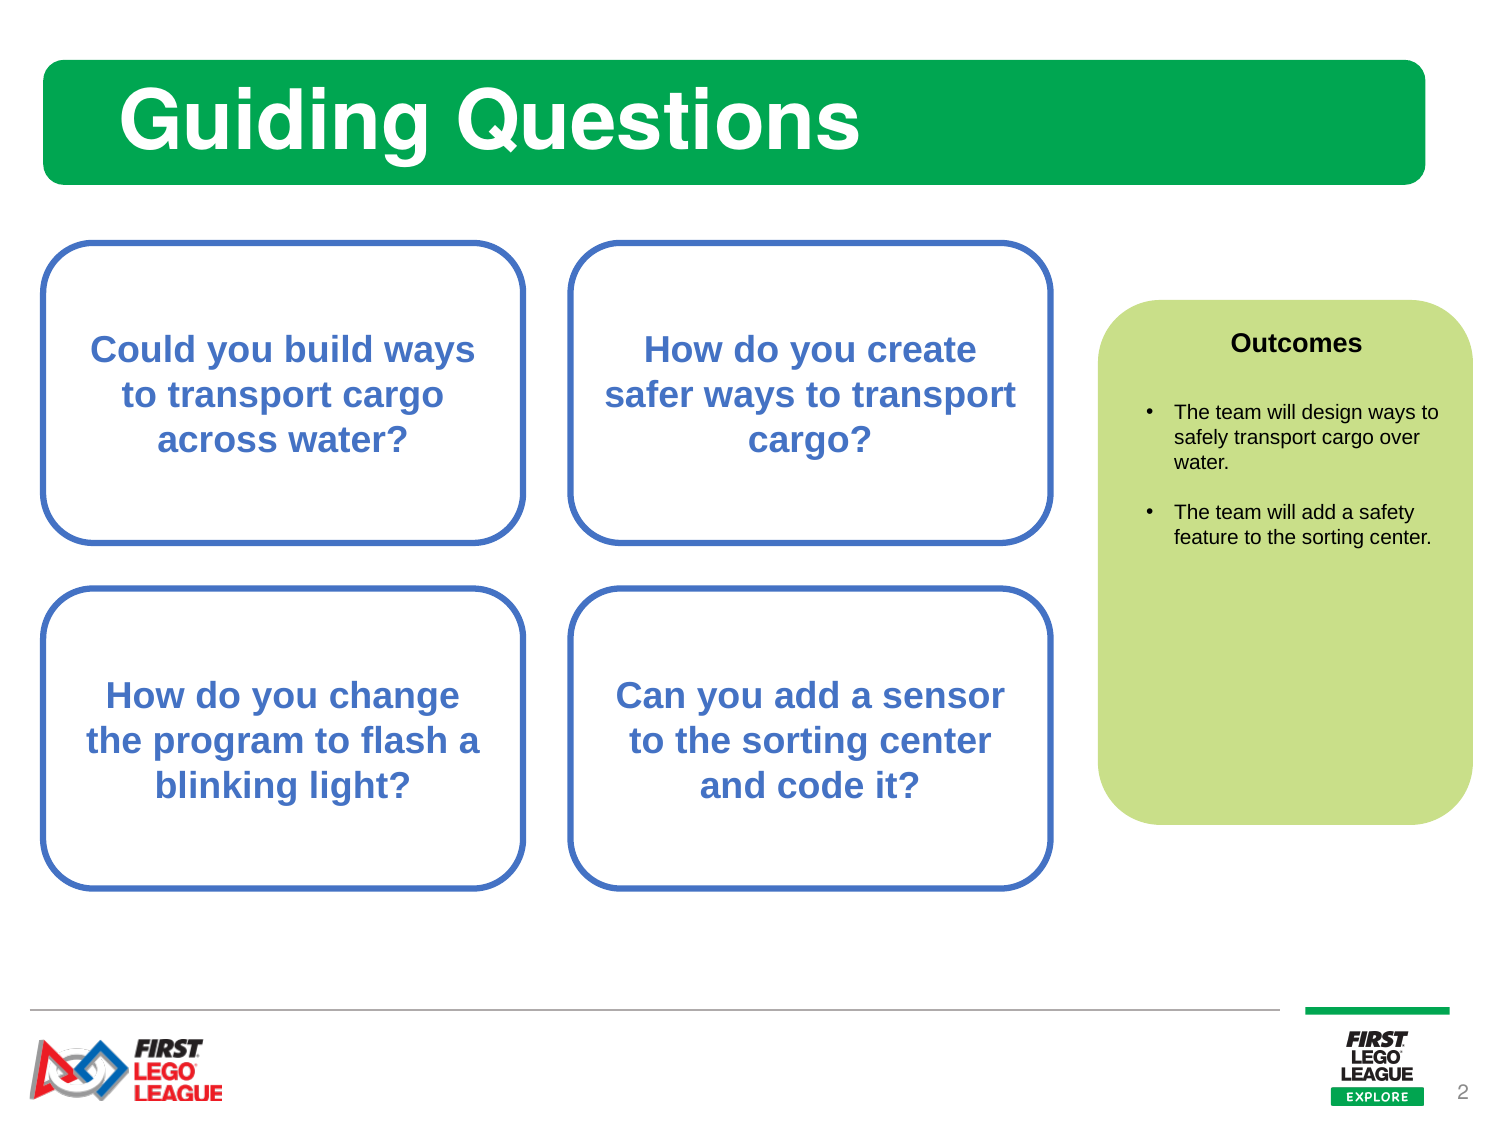

# Guiding Questions
Could you build ways to transport cargo across water?
How do you create safer ways to transport cargo?
Outcomes

The team will design ways to safely transport cargo over water.

The team will add a safety feature to the sorting center.
How do you change the program to flash a blinking light?
Can you add a sensor to the sorting center and code it?
2